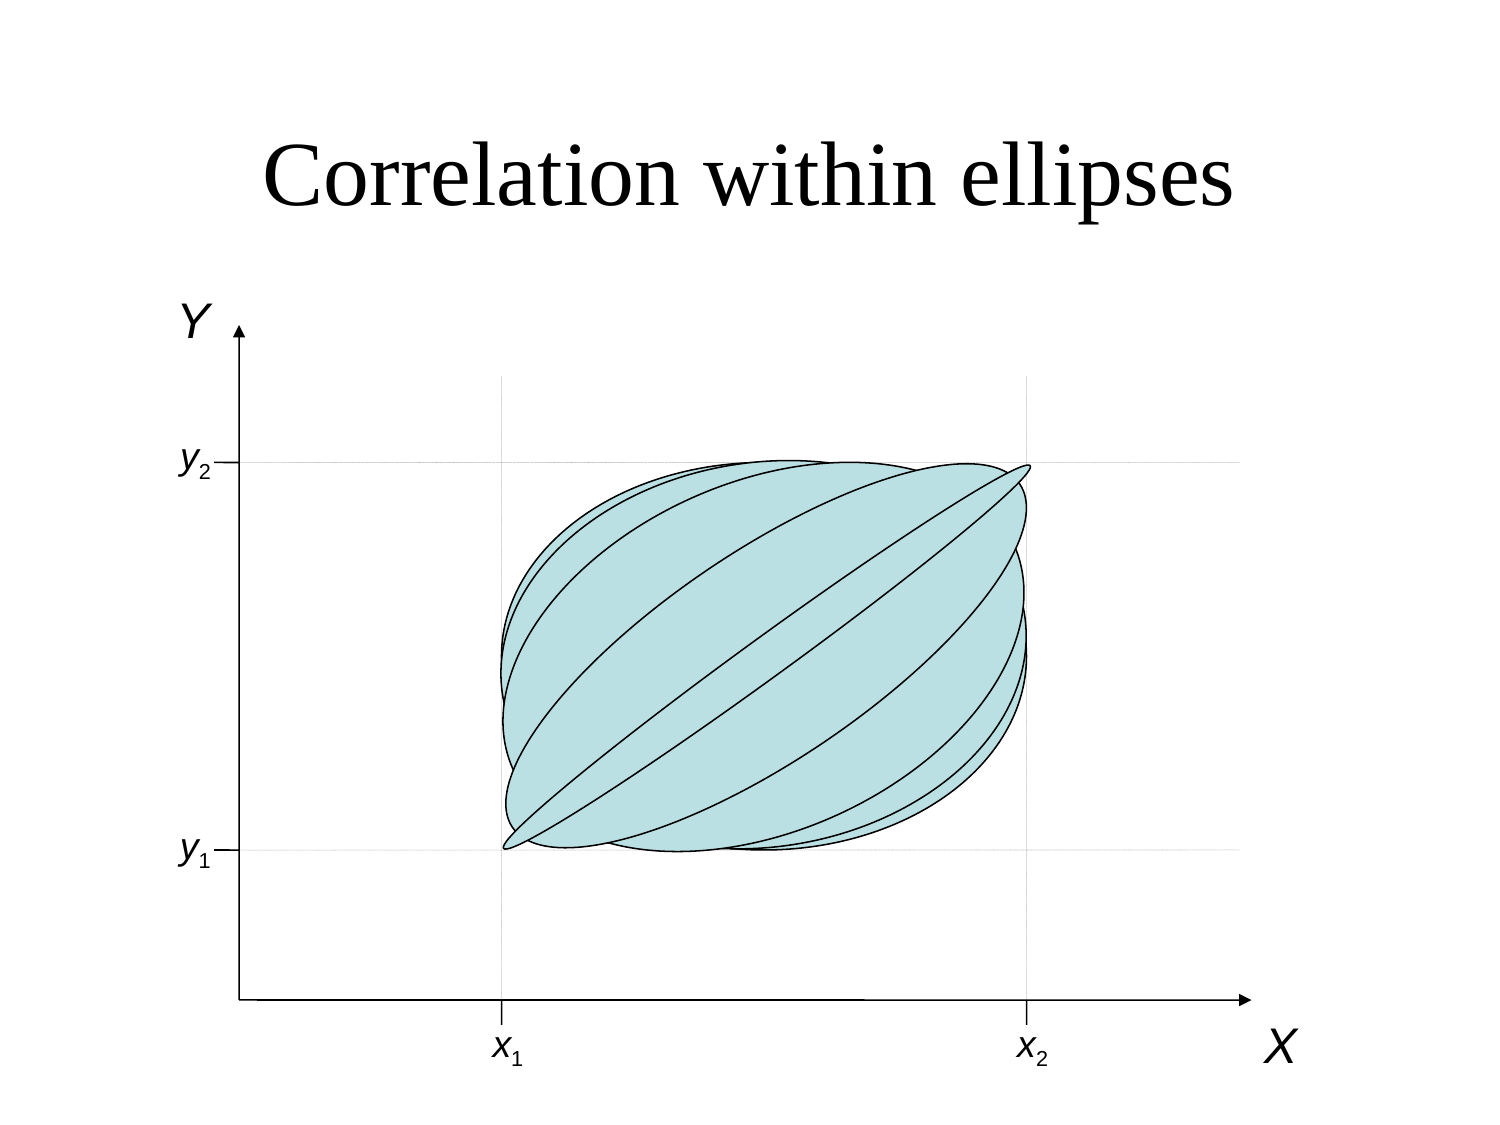

# Correlation within ellipses
Y

y2

y1

x1
x2
X